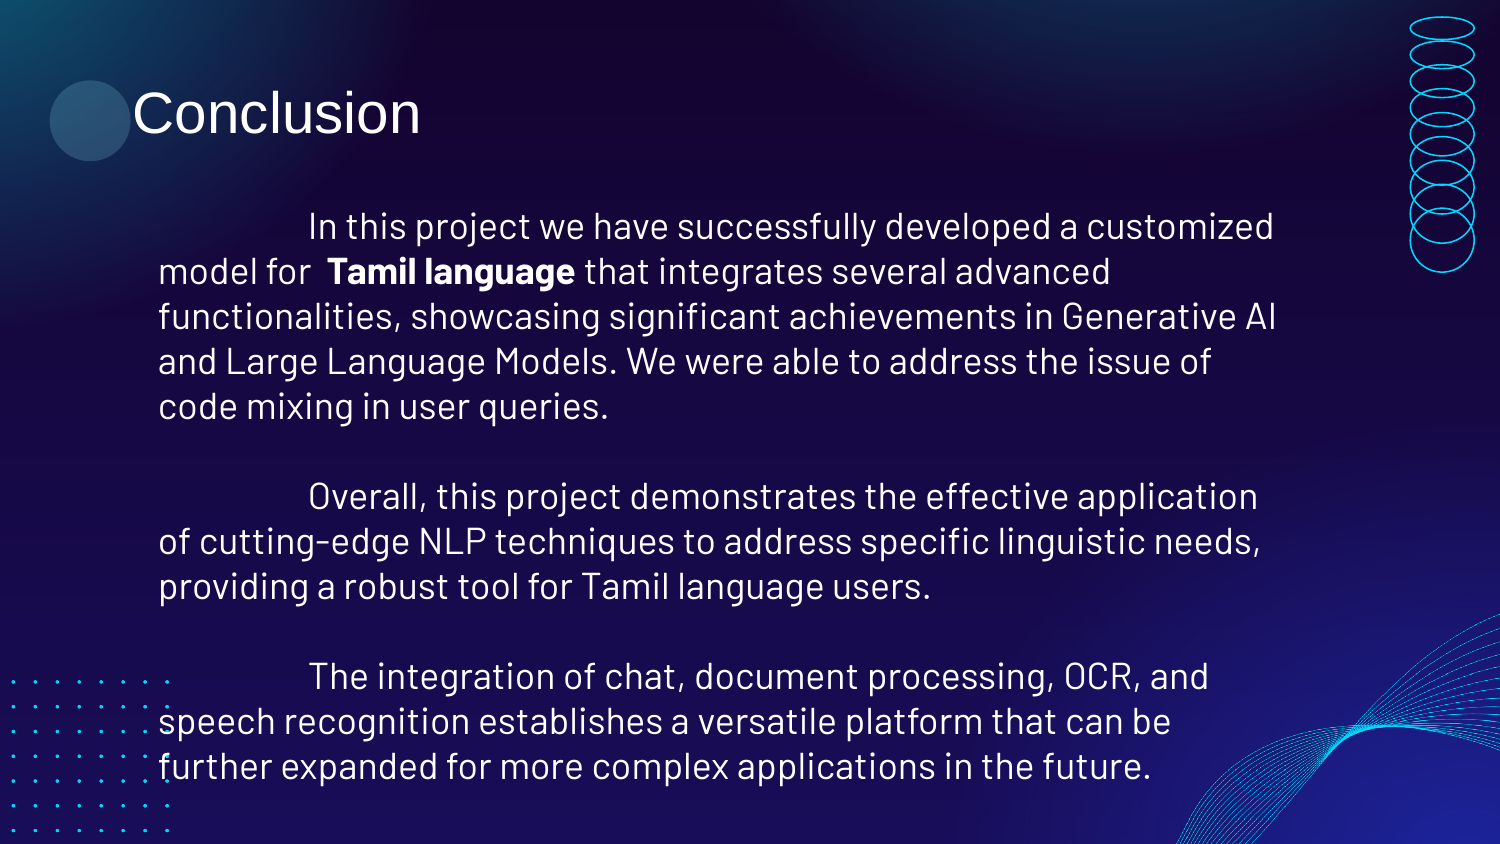

# Conclusion
        	In this project we have successfully developed a customized model for  Tamil language that integrates several advanced functionalities, showcasing significant achievements in Generative AI and Large Language Models. We were able to address the issue of code mixing in user queries.

	Overall, this project demonstrates the effective application of cutting-edge NLP techniques to address specific linguistic needs, providing a robust tool for Tamil language users.

	The integration of chat, document processing, OCR, and speech recognition establishes a versatile platform that can be further expanded for more complex applications in the future.